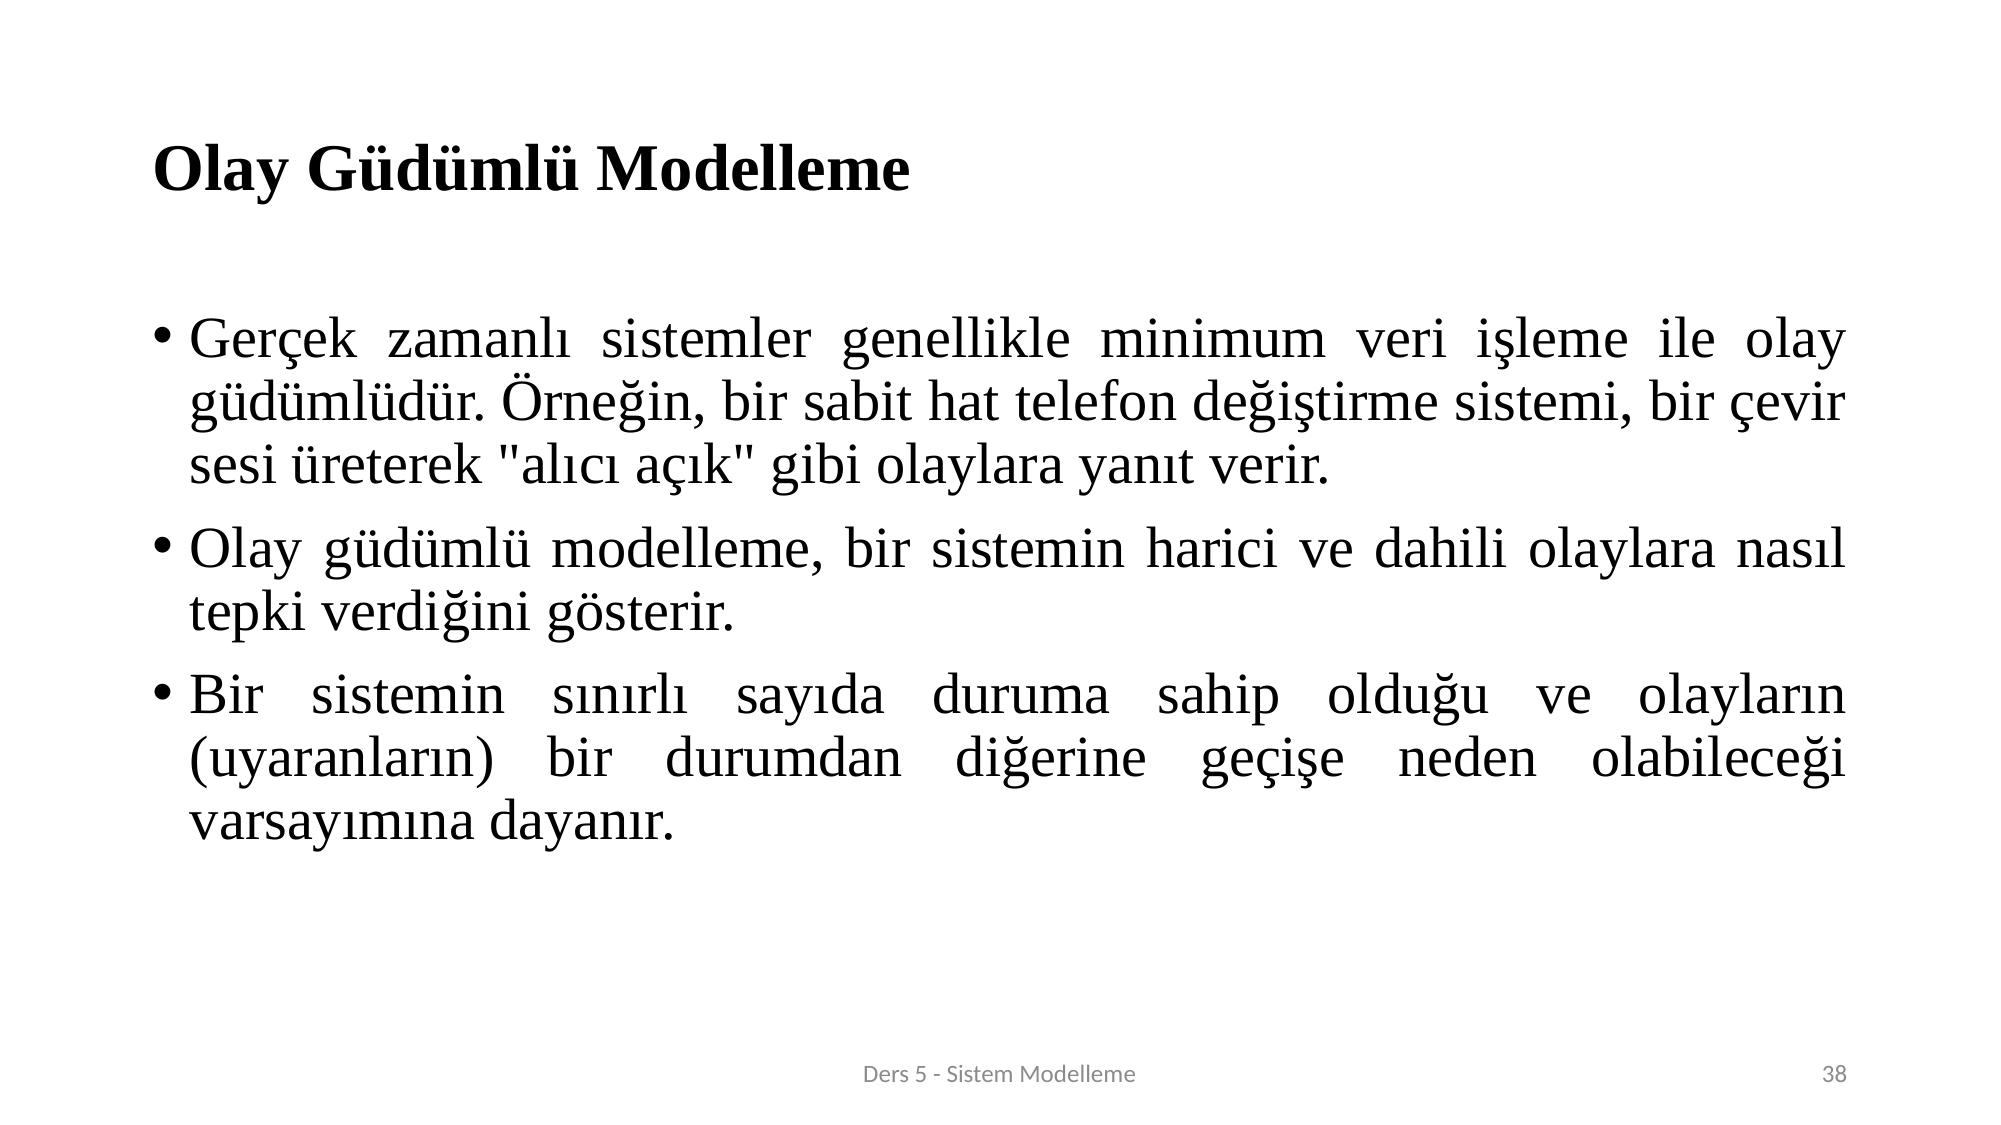

# Olay Güdümlü Modelleme
Gerçek zamanlı sistemler genellikle minimum veri işleme ile olay güdümlüdür. Örneğin, bir sabit hat telefon değiştirme sistemi, bir çevir sesi üreterek "alıcı açık" gibi olaylara yanıt verir.
Olay güdümlü modelleme, bir sistemin harici ve dahili olaylara nasıl tepki verdiğini gösterir.
Bir sistemin sınırlı sayıda duruma sahip olduğu ve olayların (uyaranların) bir durumdan diğerine geçişe neden olabileceği varsayımına dayanır.
Ders 5 - Sistem Modelleme
38